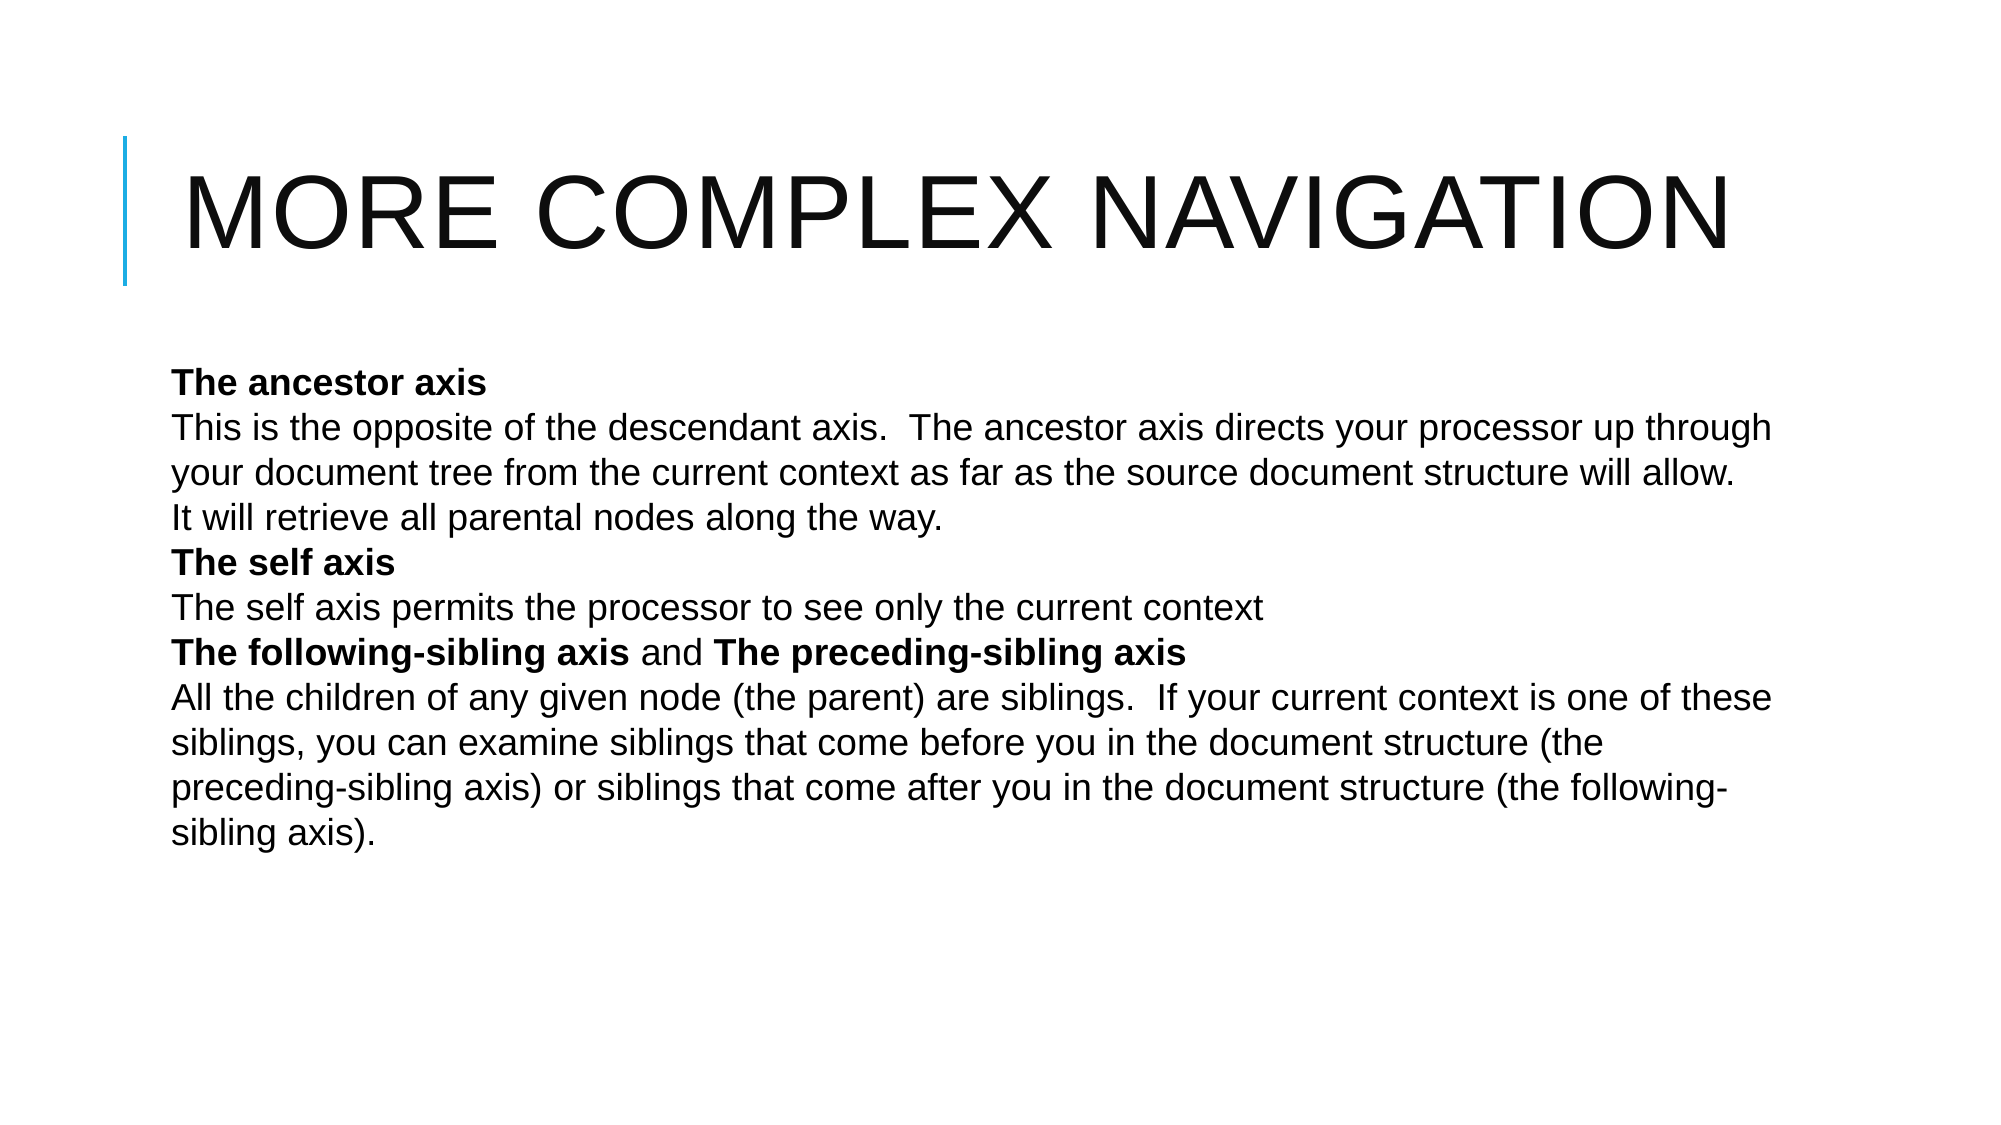

# More complex navigation
The ancestor axis
This is the opposite of the descendant axis.  The ancestor axis directs your processor up through your document tree from the current context as far as the source document structure will allow.  It will retrieve all parental nodes along the way.
The self axis
The self axis permits the processor to see only the current context
The following-sibling axis and The preceding-sibling axis
All the children of any given node (the parent) are siblings.  If your current context is one of these siblings, you can examine siblings that come before you in the document structure (the preceding-sibling axis) or siblings that come after you in the document structure (the following-sibling axis).